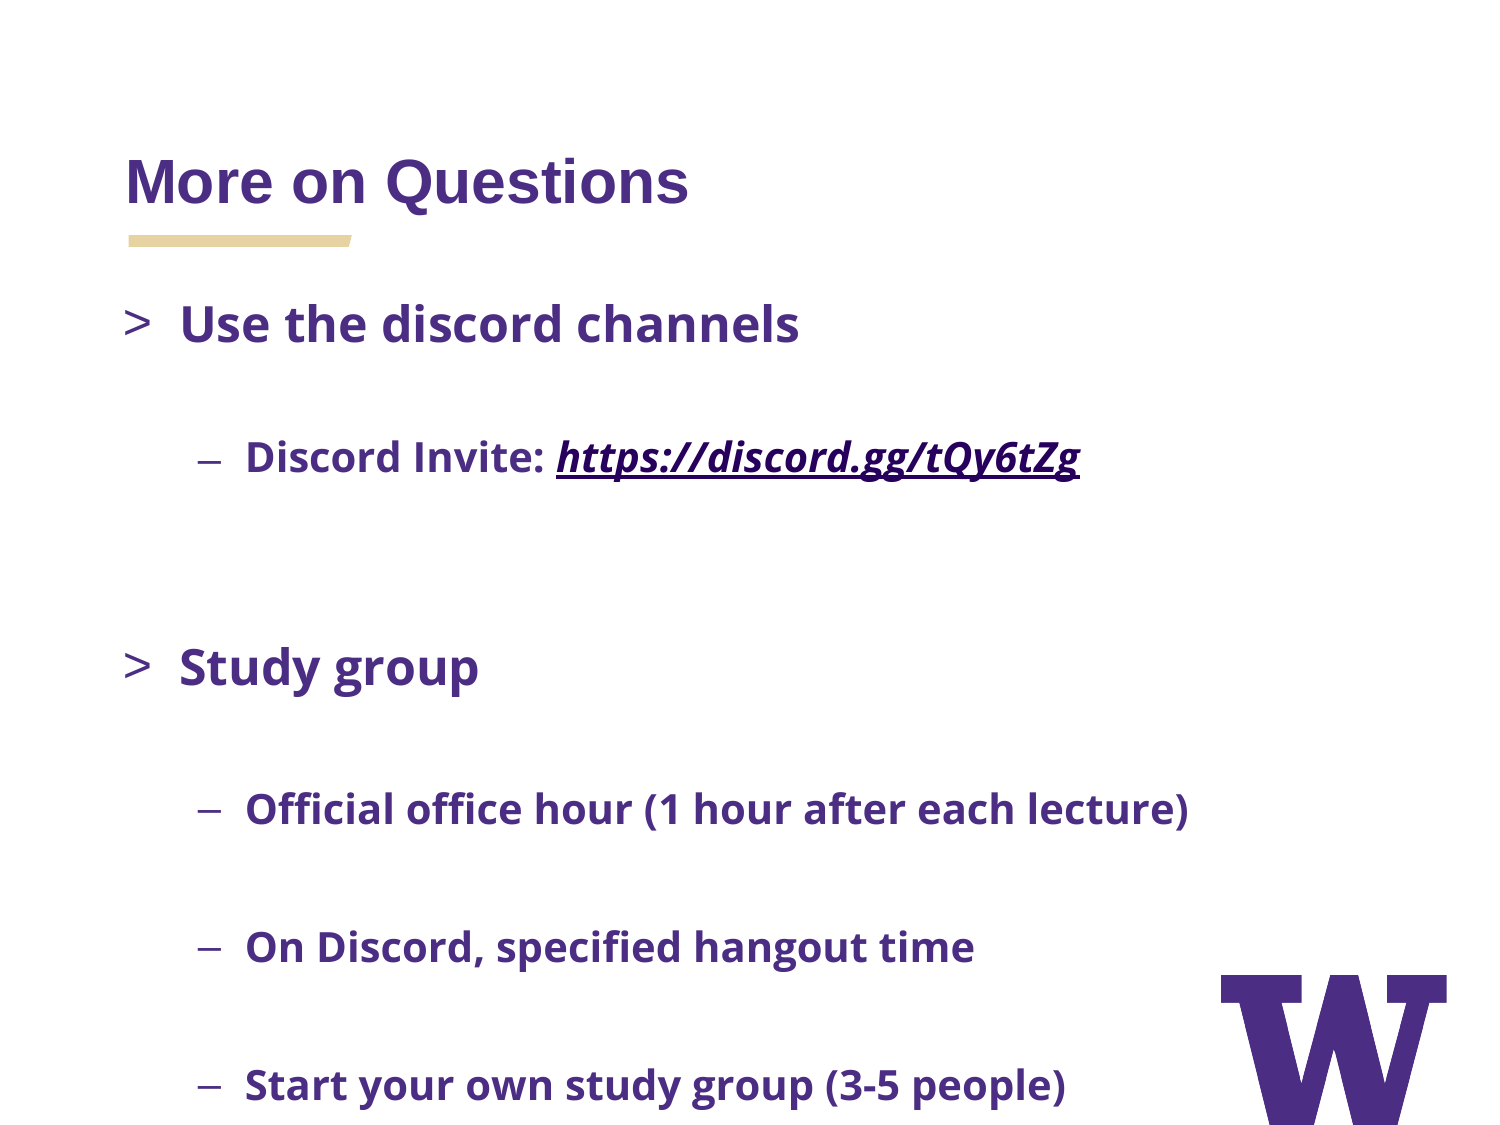

# More on Questions
Use the discord channels

Discord Invite: https://discord.gg/tQy6tZg

Study group

Official office hour (1 hour after each lecture)

On Discord, specified hangout time

Start your own study group (3-5 people)